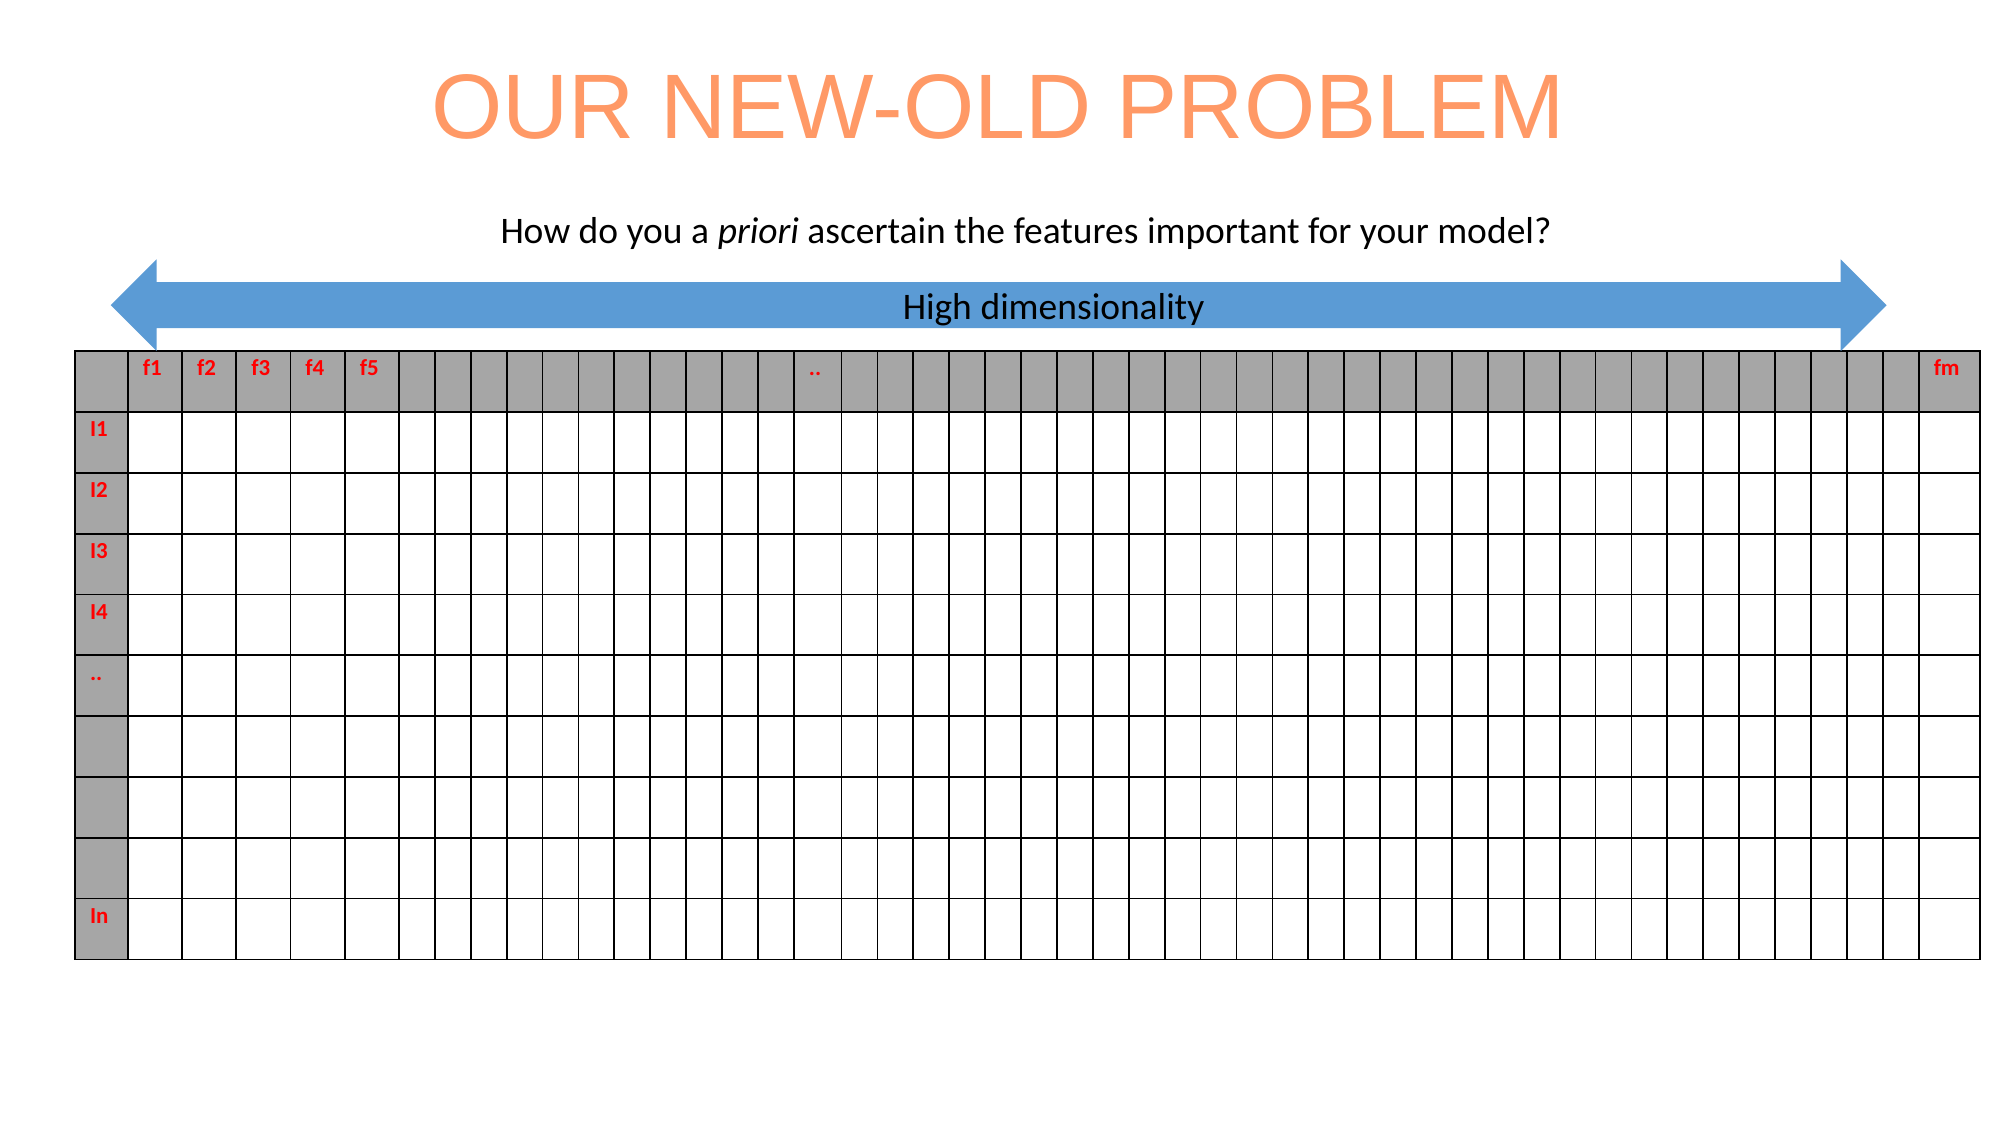

# OUR NEW-OLD PROBLEM
How do you a priori ascertain the features important for your model?

High dimensionality
|  | f1 | f2 | f3 | f4 | f5 |  |  |  |  |  |  |  |  |  |  |  | .. |  |  |  |  |  |  |  |  |  |  |  |  |  |  |  |  |  |  |  |  |  |  |  |  |  |  |  |  |  |  | fm |
| --- | --- | --- | --- | --- | --- | --- | --- | --- | --- | --- | --- | --- | --- | --- | --- | --- | --- | --- | --- | --- | --- | --- | --- | --- | --- | --- | --- | --- | --- | --- | --- | --- | --- | --- | --- | --- | --- | --- | --- | --- | --- | --- | --- | --- | --- | --- | --- | --- |
| I1 |  |  |  |  |  |  |  |  |  |  |  |  |  |  |  |  |  |  |  |  |  |  |  |  |  |  |  |  |  |  |  |  |  |  |  |  |  |  |  |  |  |  |  |  |  |  |  |  |
| I2 |  |  |  |  |  |  |  |  |  |  |  |  |  |  |  |  |  |  |  |  |  |  |  |  |  |  |  |  |  |  |  |  |  |  |  |  |  |  |  |  |  |  |  |  |  |  |  |  |
| I3 |  |  |  |  |  |  |  |  |  |  |  |  |  |  |  |  |  |  |  |  |  |  |  |  |  |  |  |  |  |  |  |  |  |  |  |  |  |  |  |  |  |  |  |  |  |  |  |  |
| I4 |  |  |  |  |  |  |  |  |  |  |  |  |  |  |  |  |  |  |  |  |  |  |  |  |  |  |  |  |  |  |  |  |  |  |  |  |  |  |  |  |  |  |  |  |  |  |  |  |
| .. |  |  |  |  |  |  |  |  |  |  |  |  |  |  |  |  |  |  |  |  |  |  |  |  |  |  |  |  |  |  |  |  |  |  |  |  |  |  |  |  |  |  |  |  |  |  |  |  |
|  |  |  |  |  |  |  |  |  |  |  |  |  |  |  |  |  |  |  |  |  |  |  |  |  |  |  |  |  |  |  |  |  |  |  |  |  |  |  |  |  |  |  |  |  |  |  |  |  |
|  |  |  |  |  |  |  |  |  |  |  |  |  |  |  |  |  |  |  |  |  |  |  |  |  |  |  |  |  |  |  |  |  |  |  |  |  |  |  |  |  |  |  |  |  |  |  |  |  |
|  |  |  |  |  |  |  |  |  |  |  |  |  |  |  |  |  |  |  |  |  |  |  |  |  |  |  |  |  |  |  |  |  |  |  |  |  |  |  |  |  |  |  |  |  |  |  |  |  |
| In |  |  |  |  |  |  |  |  |  |  |  |  |  |  |  |  |  |  |  |  |  |  |  |  |  |  |  |  |  |  |  |  |  |  |  |  |  |  |  |  |  |  |  |  |  |  |  |  |